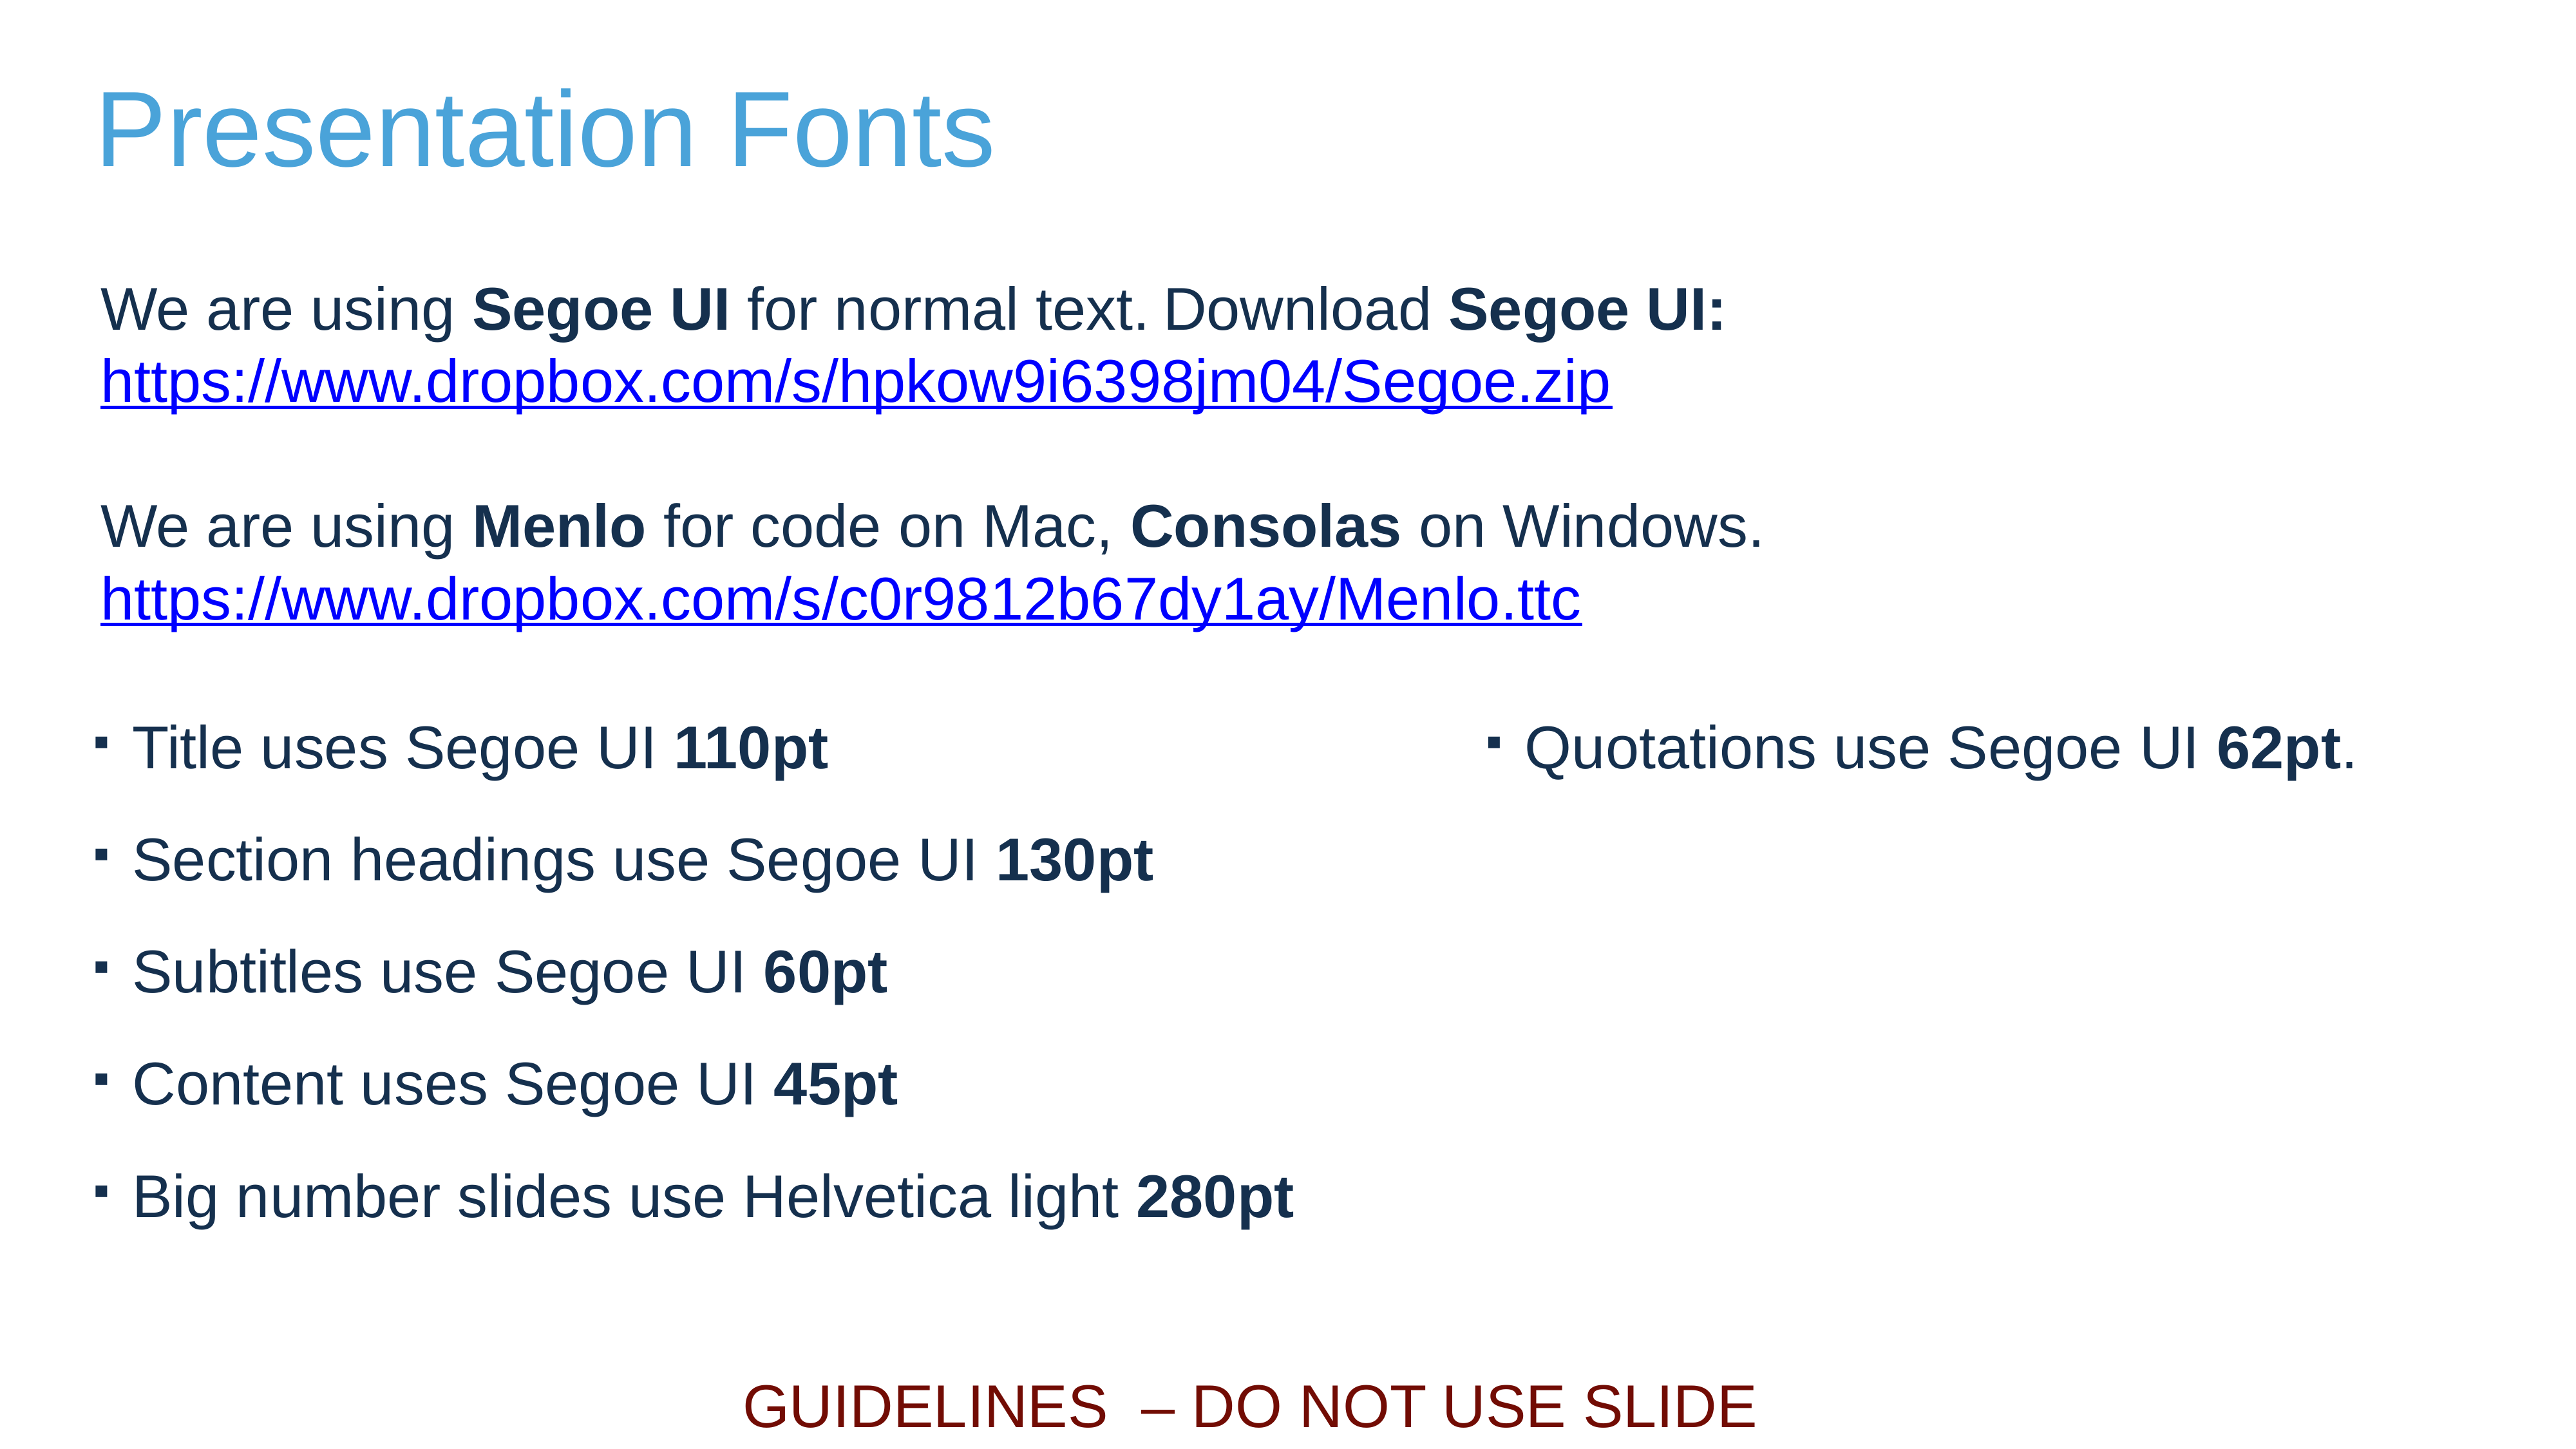

# Presentation Fonts
We are using Segoe UI for normal text.	Download Segoe UI:
https://www.dropbox.com/s/hpkow9i6398jm04/Segoe.zip

We are using Menlo for code on Mac, Consolas on Windows.
https://www.dropbox.com/s/c0r9812b67dy1ay/Menlo.ttc
Title uses Segoe UI 110pt
Section headings use Segoe UI 130pt
Subtitles use Segoe UI 60pt
Content uses Segoe UI 45pt
Big number slides use Helvetica light 280pt
Quotations use Segoe UI 62pt.